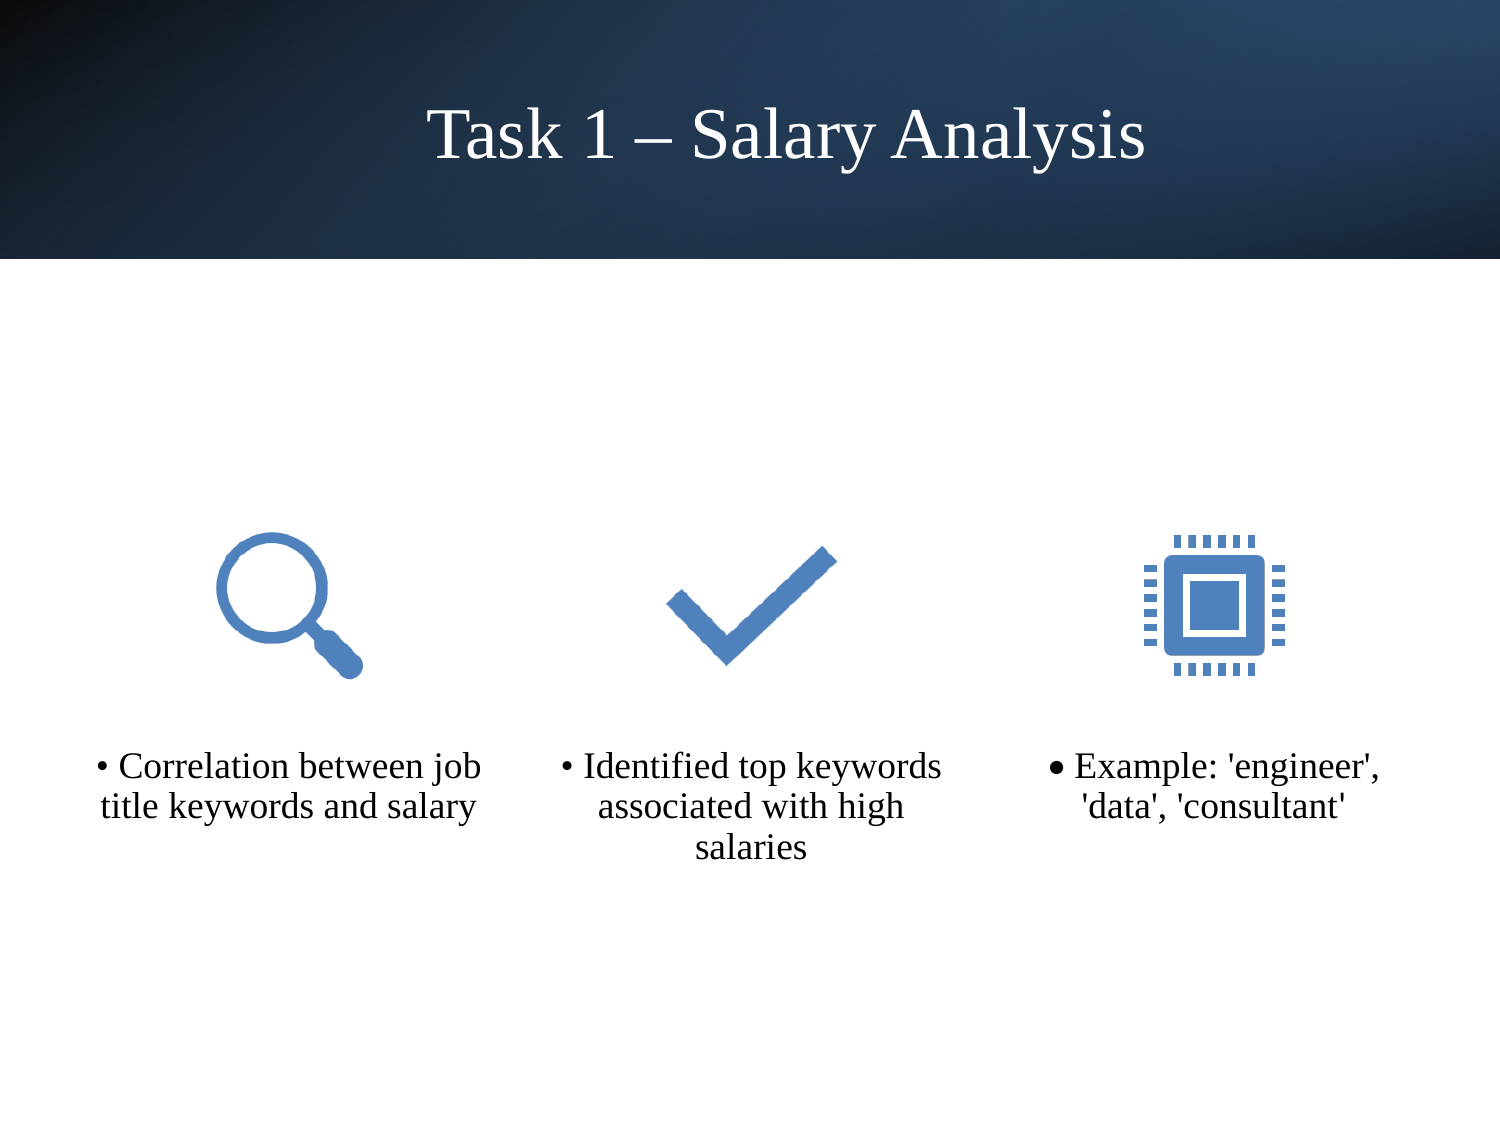

# Task 1 – Salary Analysis
• Correlation between job title keywords and salary
• Identified top keywords associated with high salaries
• Example: 'engineer', 'data', 'consultant'